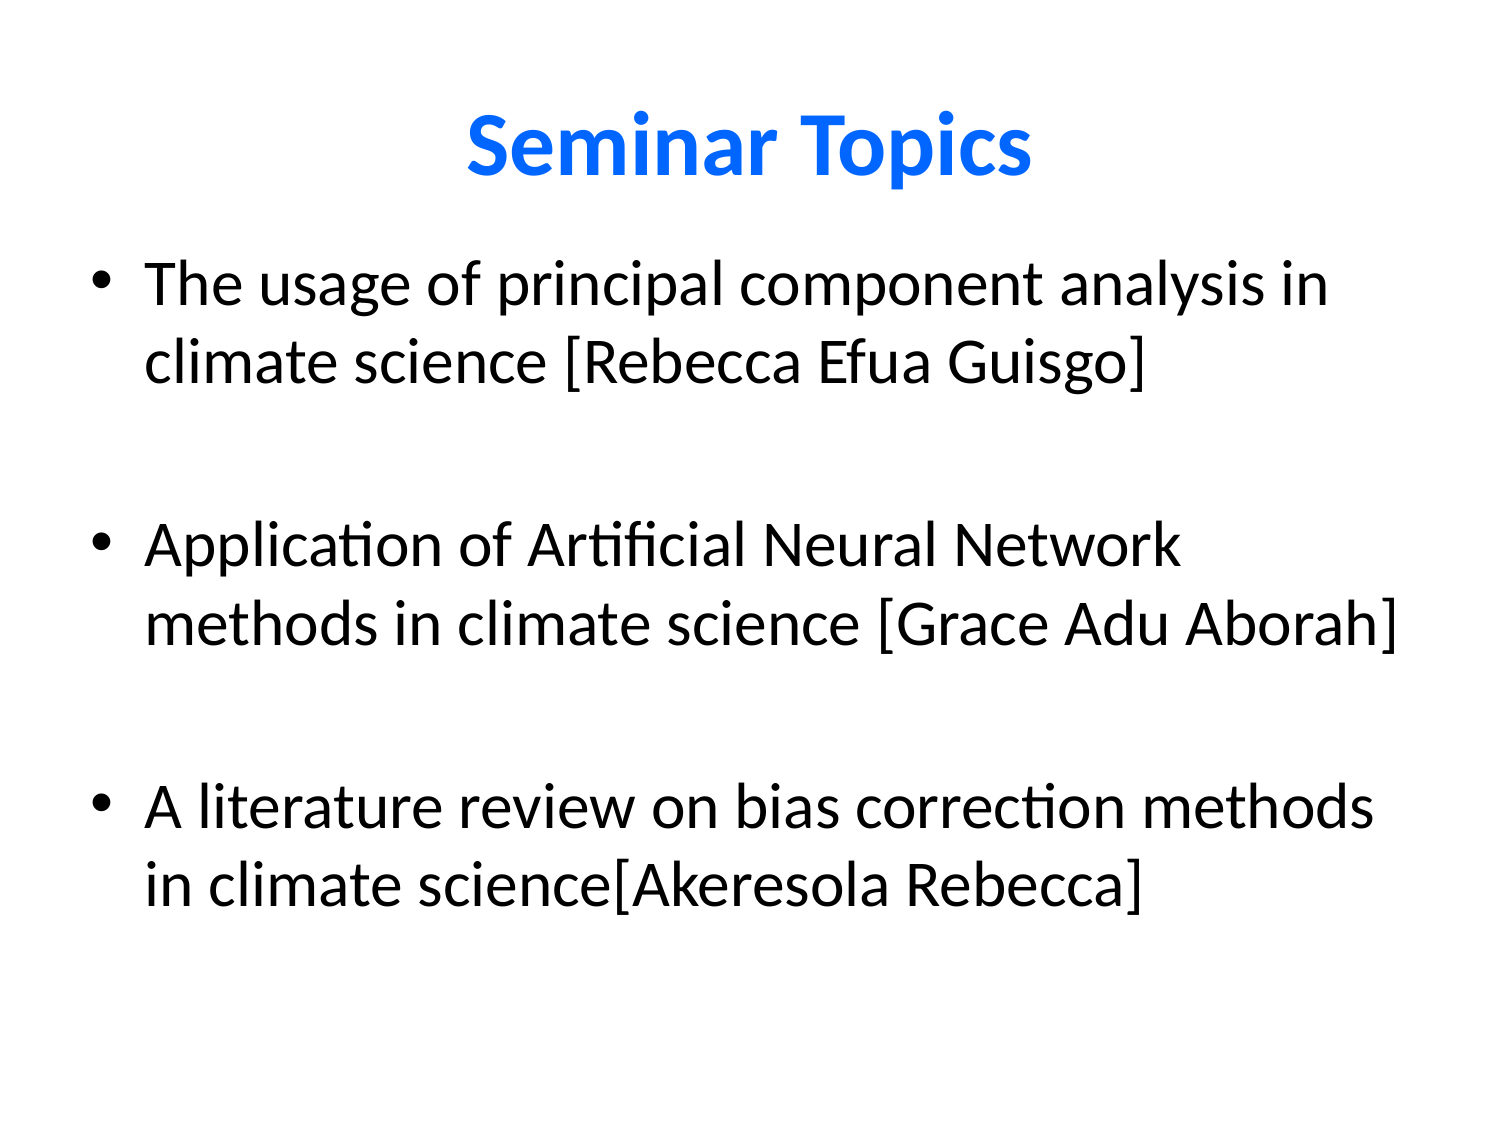

# Seminar Topics
The usage of principal component analysis in climate science [Rebecca Efua Guisgo]

Application of Artificial Neural Network methods in climate science [Grace Adu Aborah]

A literature review on bias correction methods in climate science[Akeresola Rebecca]